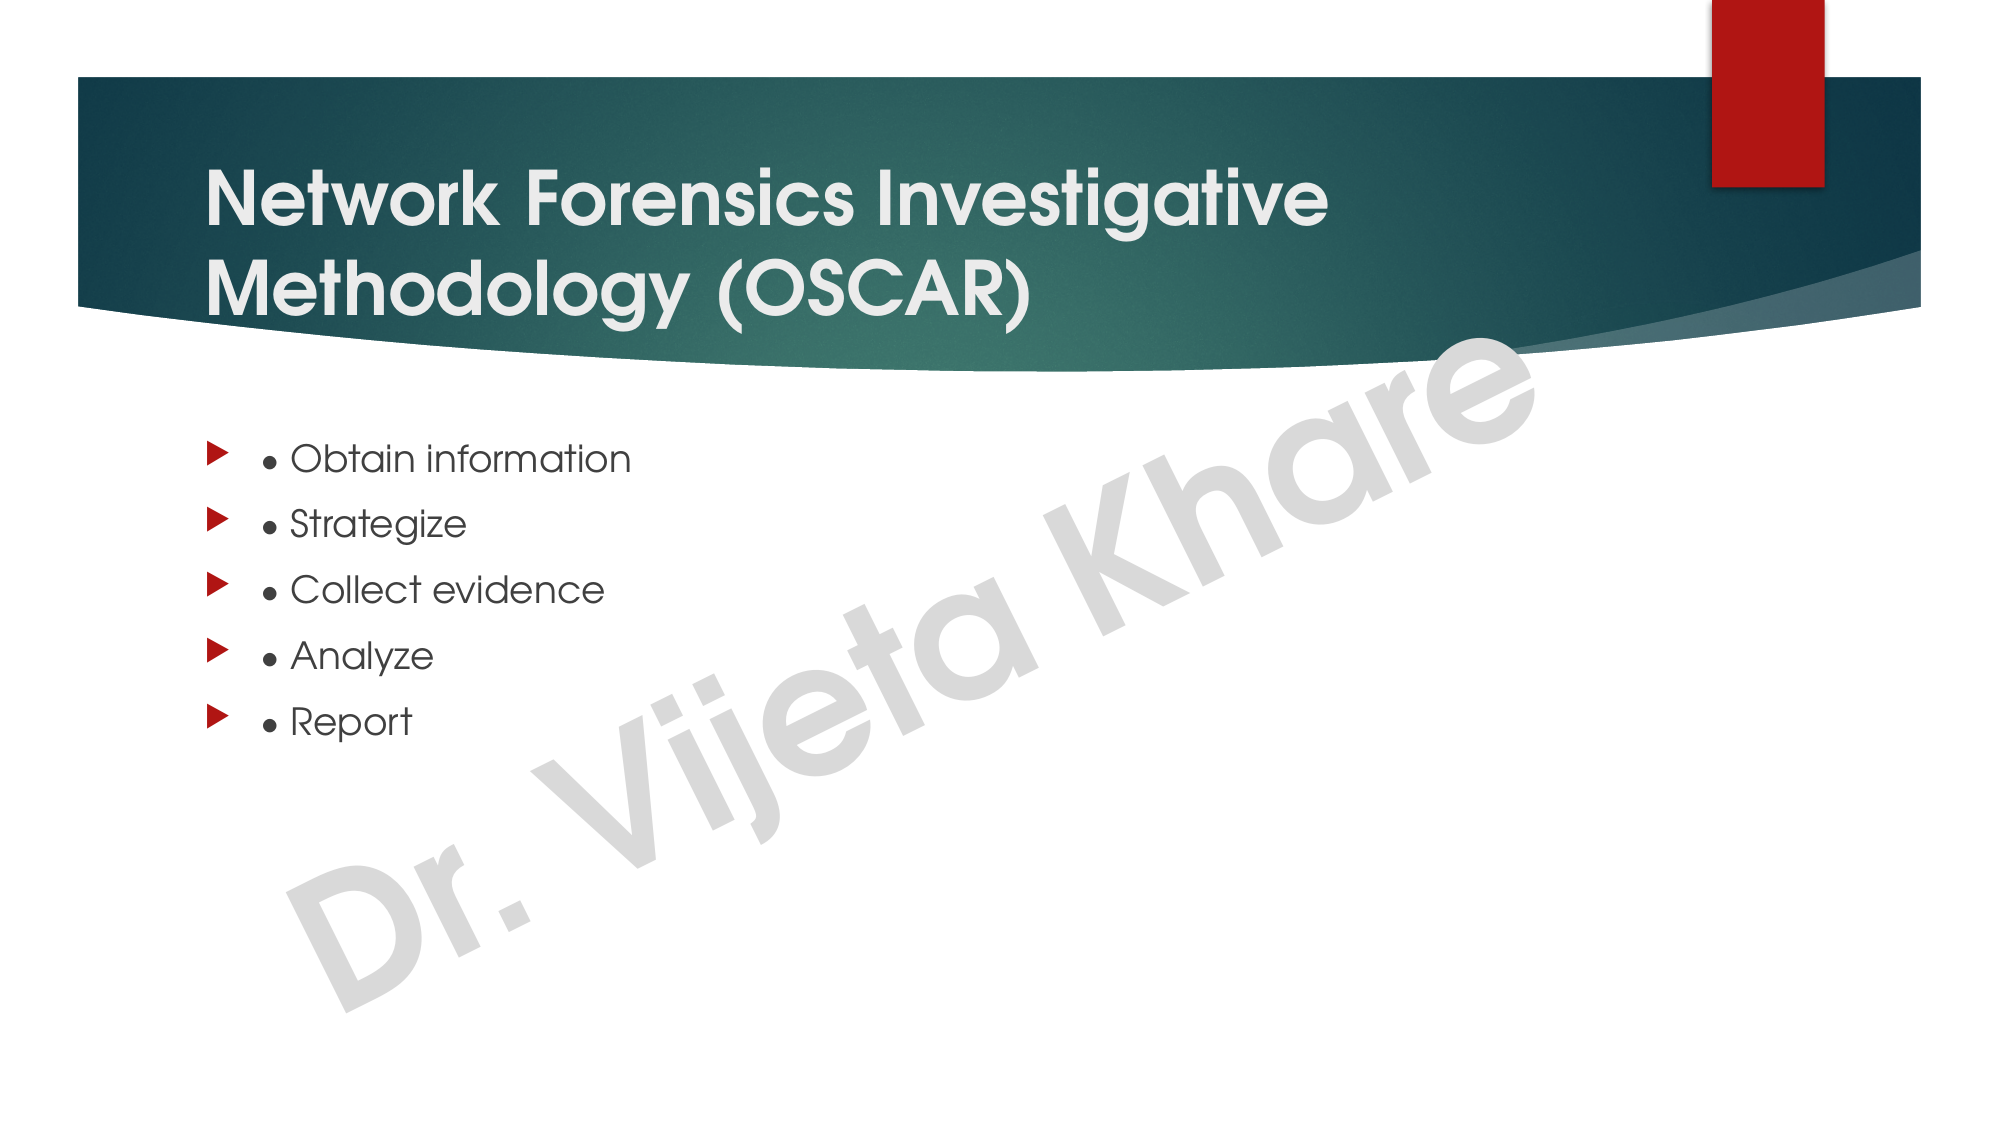

# Network Forensics Investigative Methodology (OSCAR)
• Obtain information
• Strategize
• Collect evidence
• Analyze
• Report